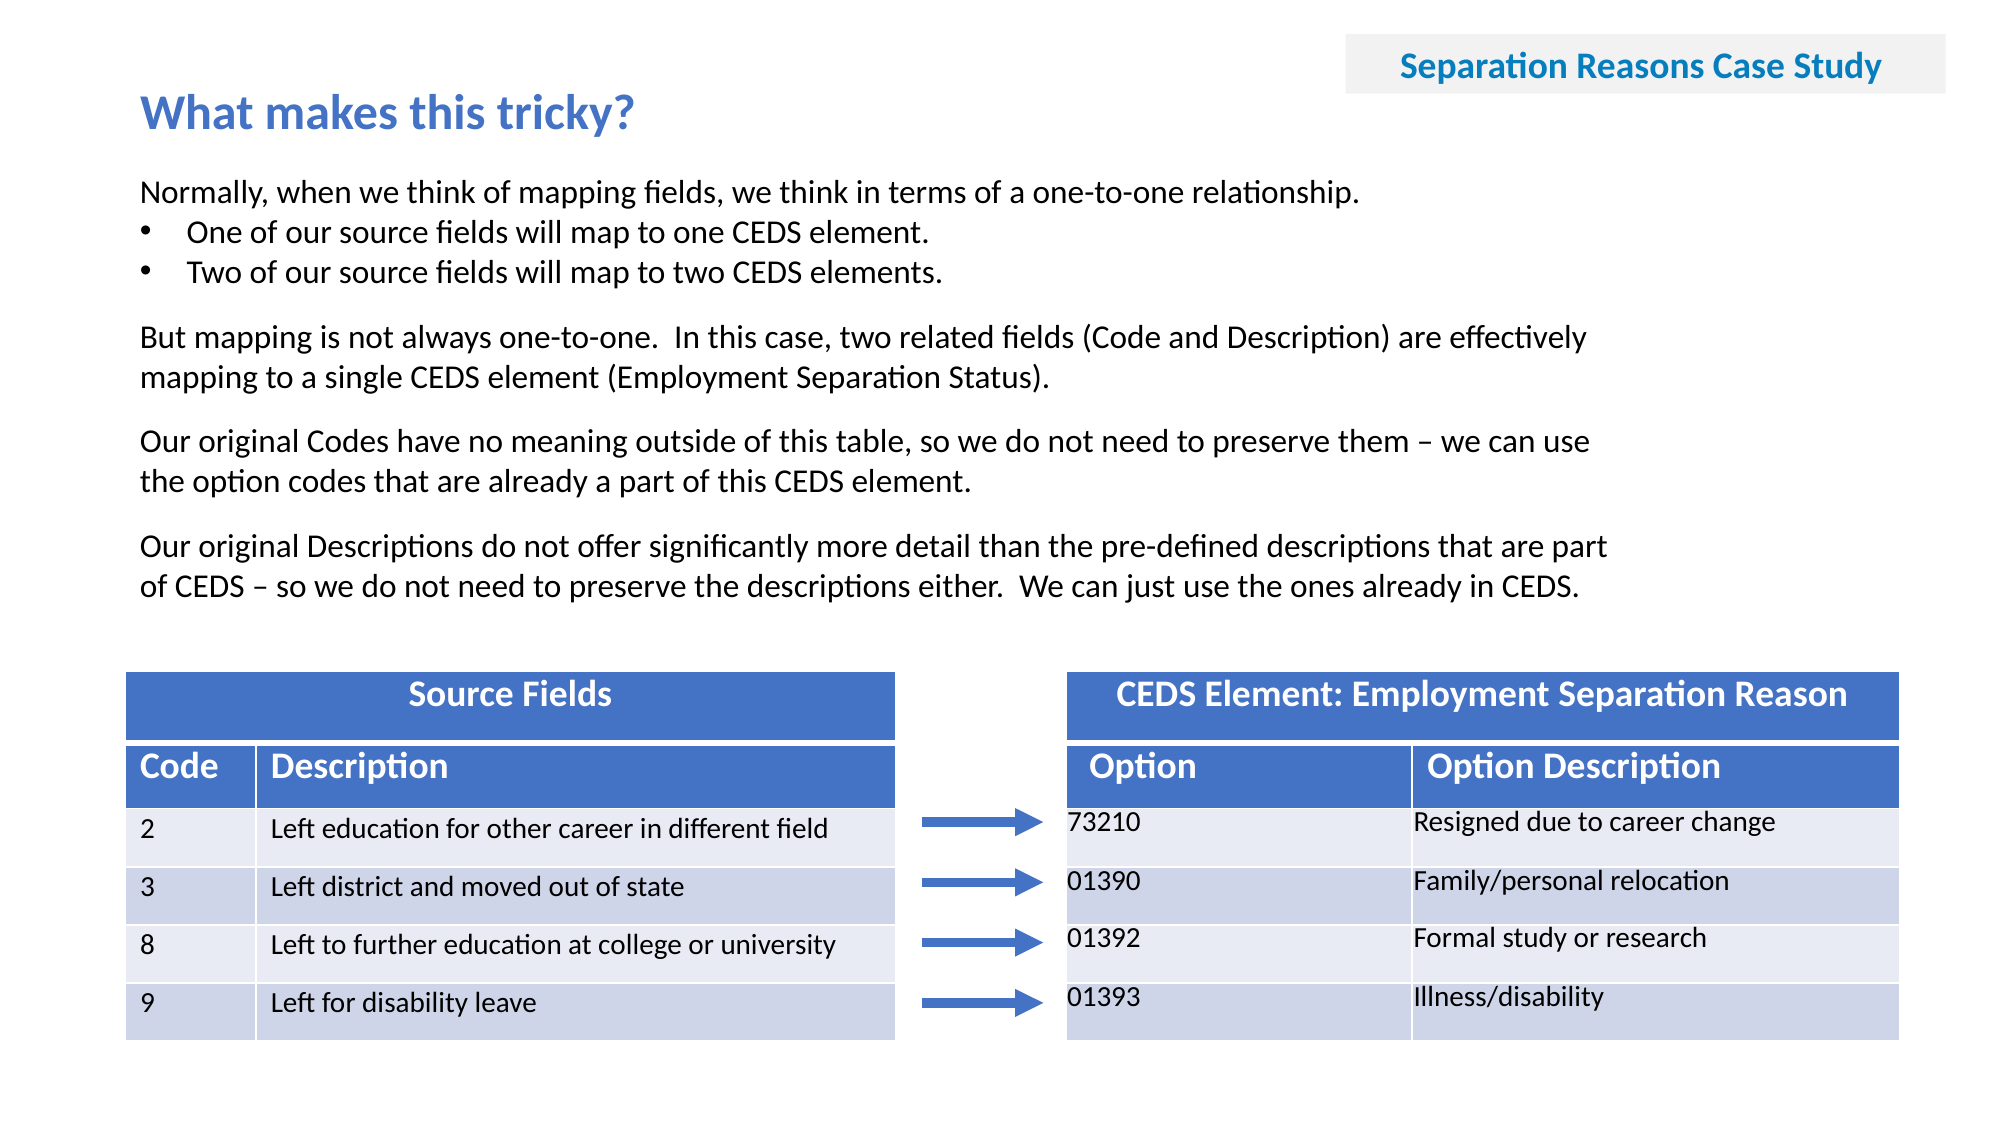

Separation Reasons Case Study
What makes this tricky?
Normally, when we think of mapping fields, we think in terms of a one-to-one relationship.
One of our source fields will map to one CEDS element.
Two of our source fields will map to two CEDS elements.
But mapping is not always one-to-one.  In this case, two related fields (Code and Description) are effectively mapping to a single CEDS element (Employment Separation Status).
Our original Codes have no meaning outside of this table, so we do not need to preserve them – we can use the option codes that are already a part of this CEDS element.
Our original Descriptions do not offer significantly more detail than the pre-defined descriptions that are part of CEDS – so we do not need to preserve the descriptions either.  We can just use the ones already in CEDS.

| Source Fields |  | Map to | CEDS Element: Employment Separation Reason |  |
| --- | --- | --- | --- | --- |
| Code | Description | Map to | Option | Option Description |
| 2 | Left education for other career in different field | Map to | 73210 | Resigned due to career change |
| 3 | Left district and moved out of state | Map to | 01390 | Family/personal relocation |
| 8 | Left to further education at college or university | Map to | 01392 | Formal study or research |
| 9 | Left for disability leave | Map to | 01393 | Illness/disability |